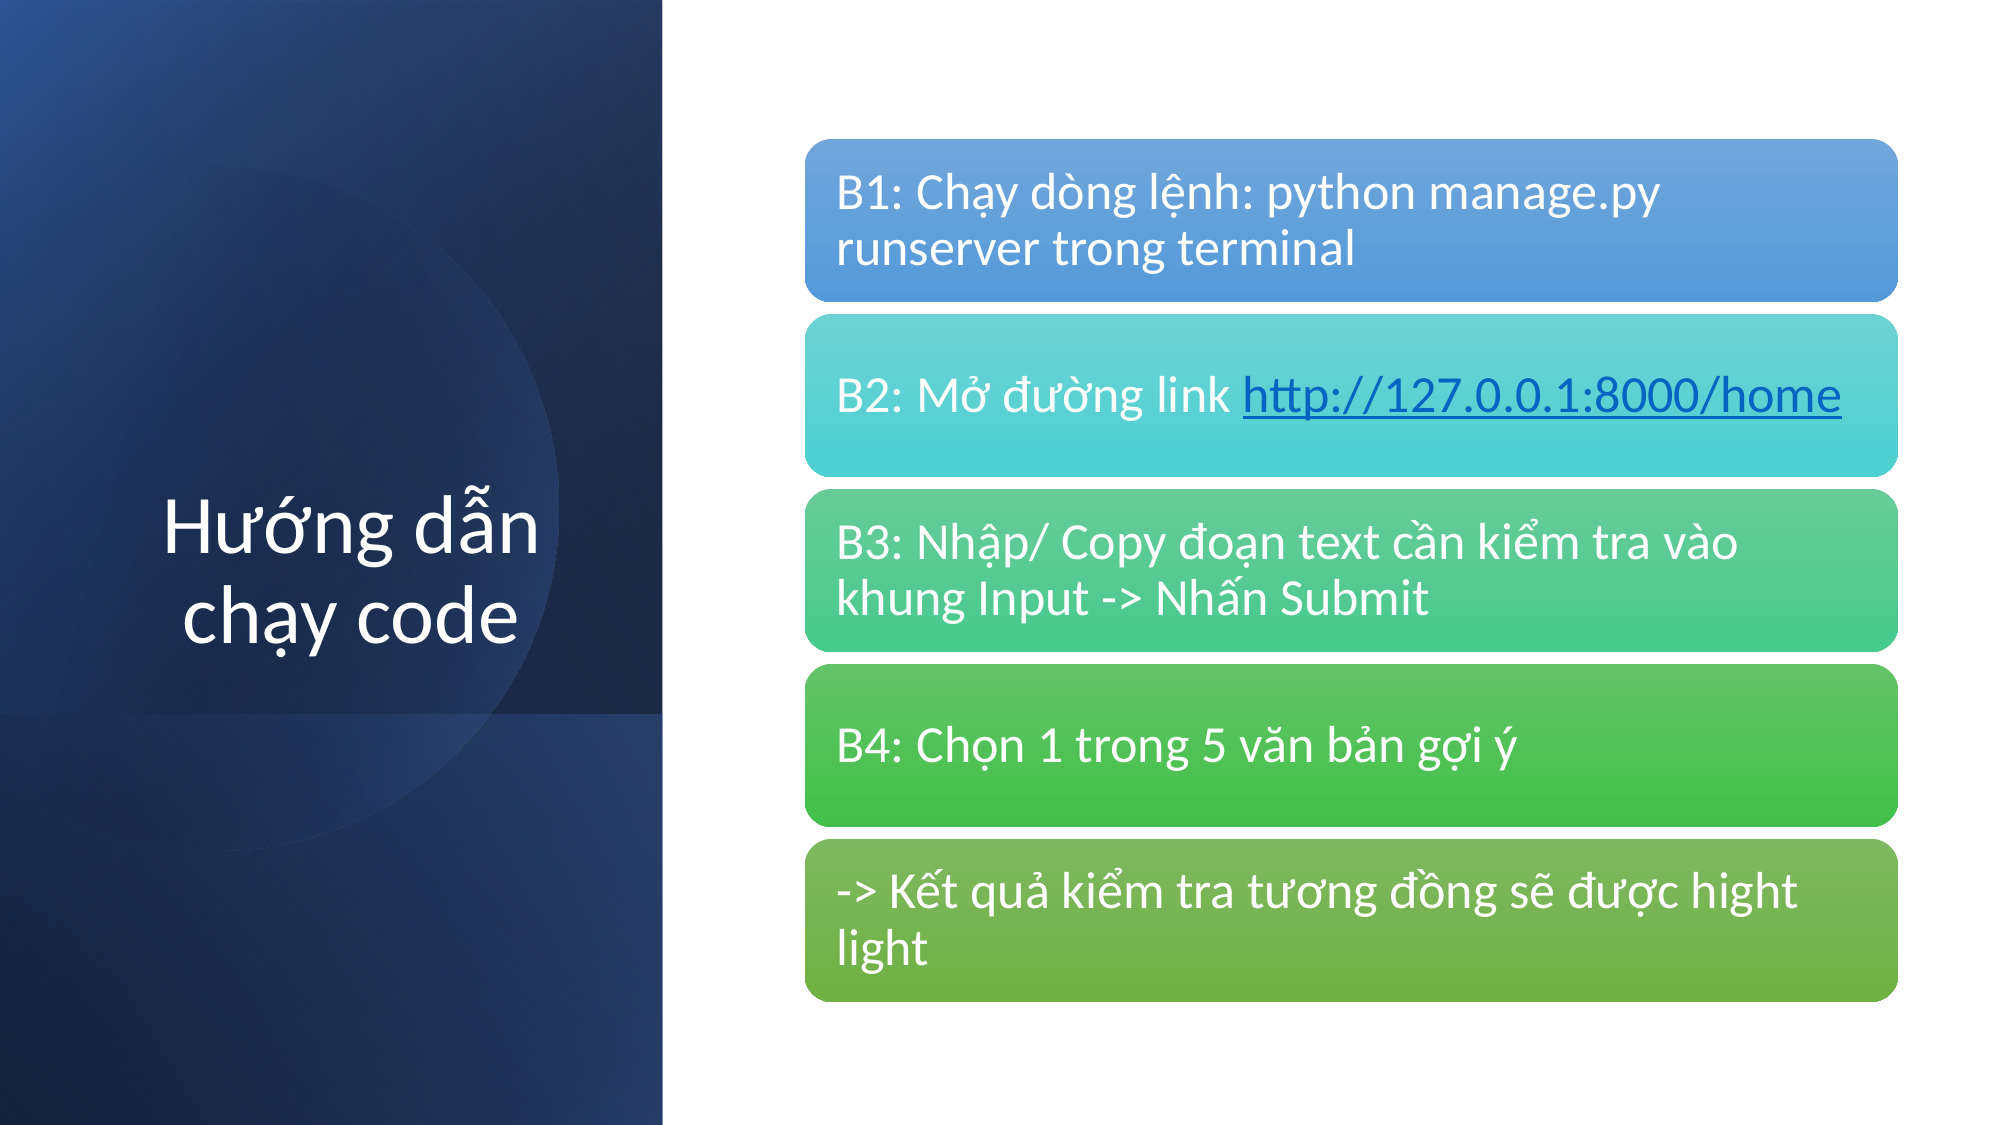

B1: Chạy dòng lệnh: python manage.py runserver trong terminal
B2: Mở đường link http://127.0.0.1:8000/home
B3: Nhập/ Copy đoạn text cần kiểm tra vào khung Input -> Nhấn Submit
B4: Chọn 1 trong 5 văn bản gợi ý
-> Kết quả kiểm tra tương đồng sẽ được hight light

# Hướng dẫn chạy code